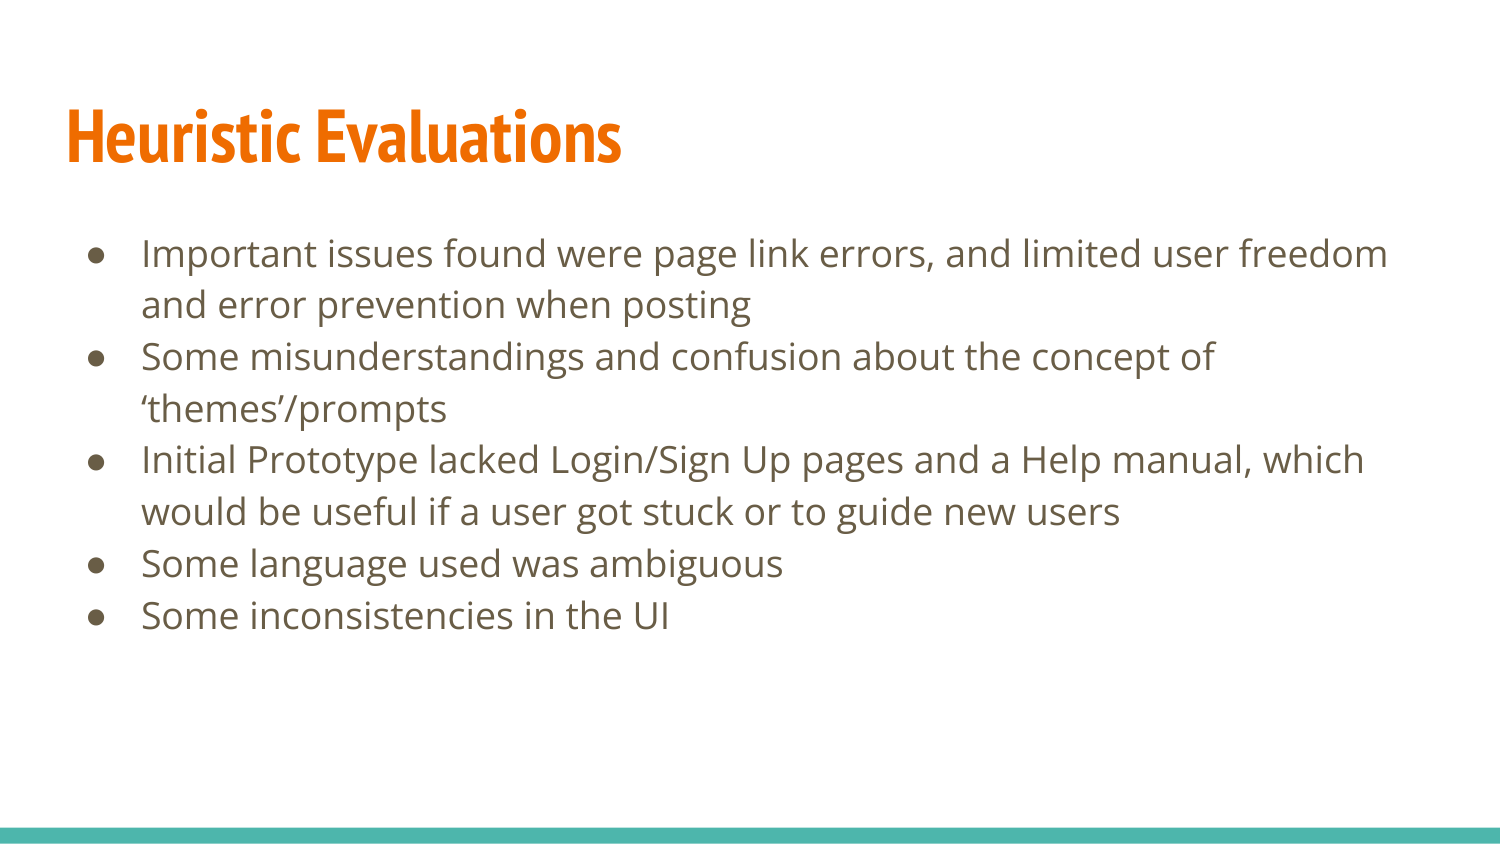

# Heuristic Evaluations
Important issues found were page link errors, and limited user freedom and error prevention when posting
Some misunderstandings and confusion about the concept of ‘themes’/prompts
Initial Prototype lacked Login/Sign Up pages and a Help manual, which would be useful if a user got stuck or to guide new users
Some language used was ambiguous
Some inconsistencies in the UI